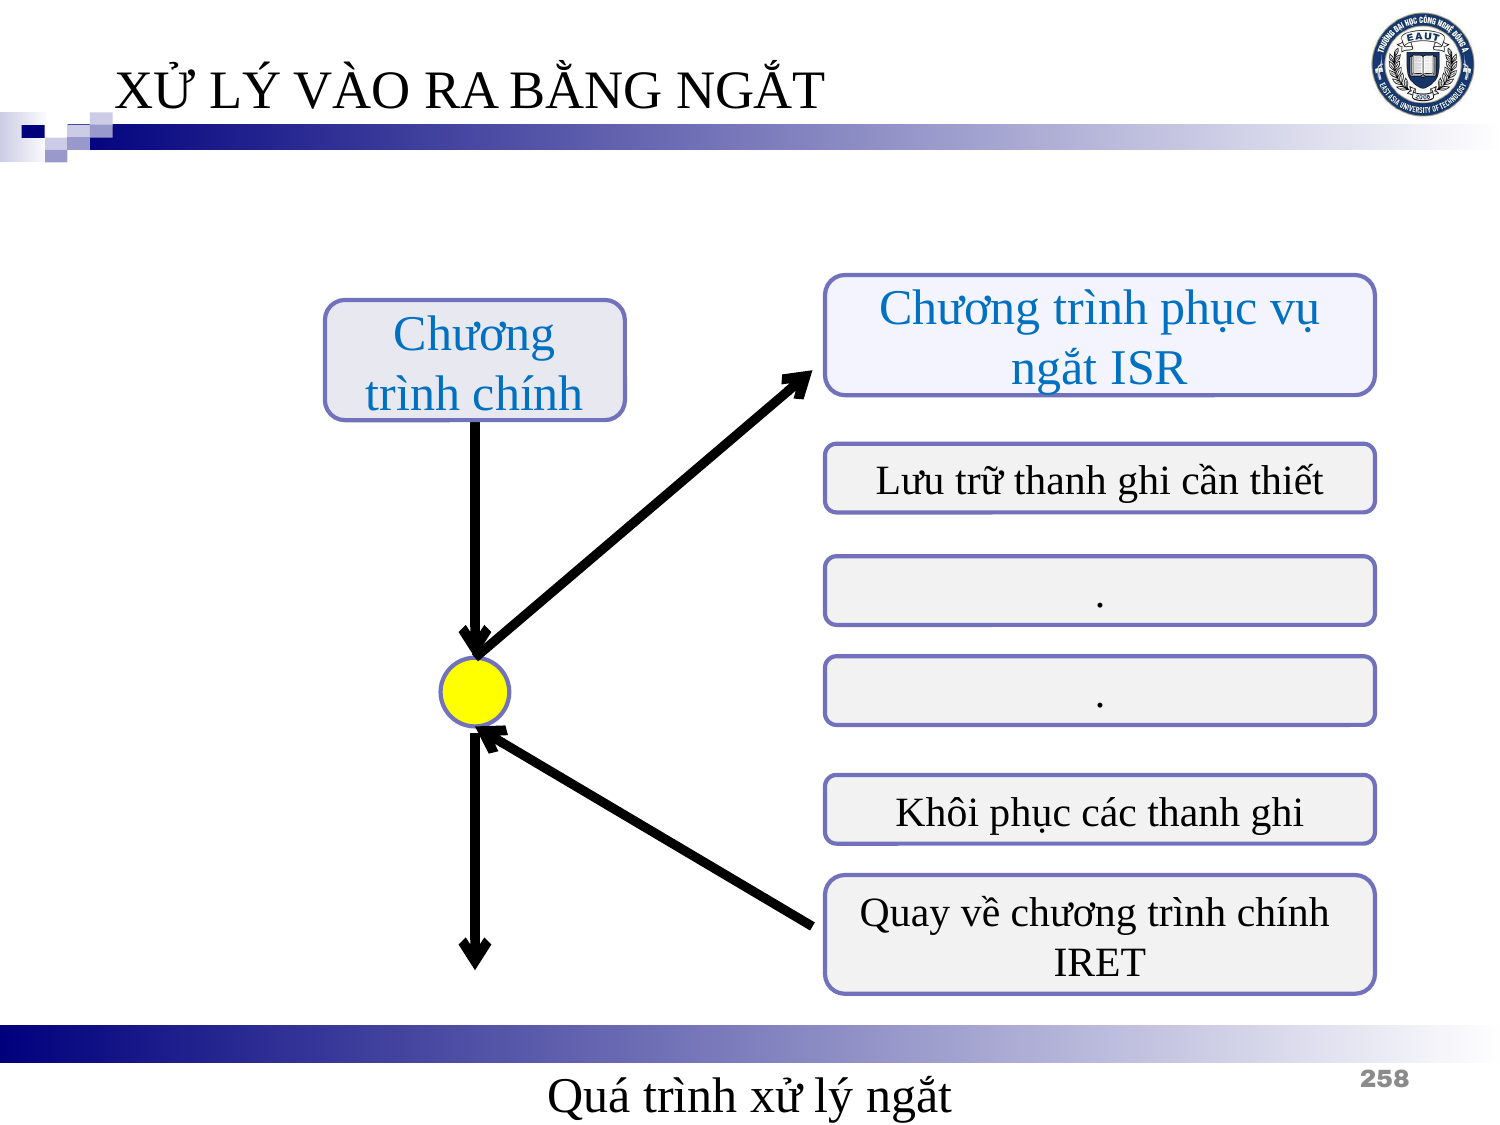

XỬ LÝ VÀO RA BẰNG NGẮT
Chương trình phục vụ ngắt ISR
Chương trình chính
Lưu trữ thanh ghi cần thiết
.
.

Khôi phục các thanh ghi
Quay về chương trình chính  IRET
258
Quá trình xử lý ngắt